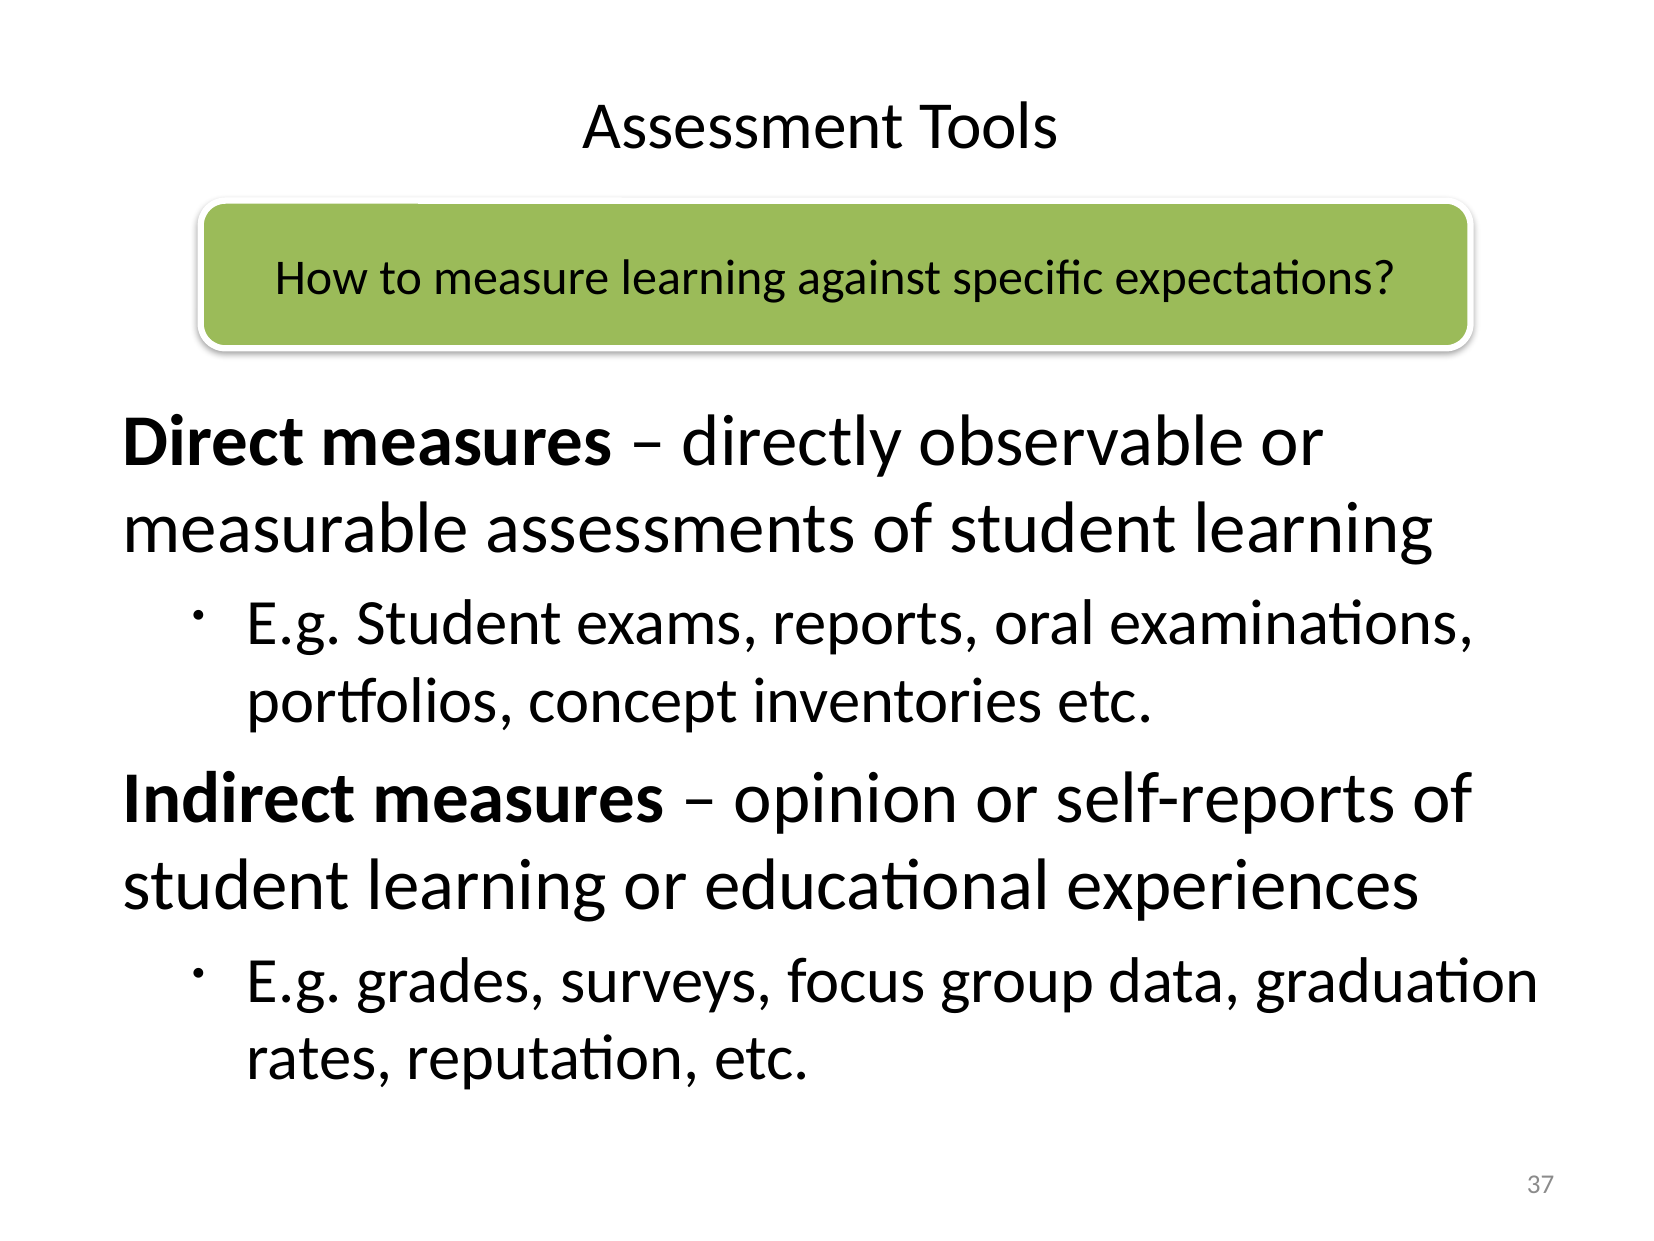

# Assessment Tools
How to measure learning against specific expectations?
Direct measures – directly observable or measurable assessments of student learning
E.g. Student exams, reports, oral examinations, portfolios, concept inventories etc.
Indirect measures – opinion or self-reports of student learning or educational experiences
E.g. grades, surveys, focus group data, graduation rates, reputation, etc.
37